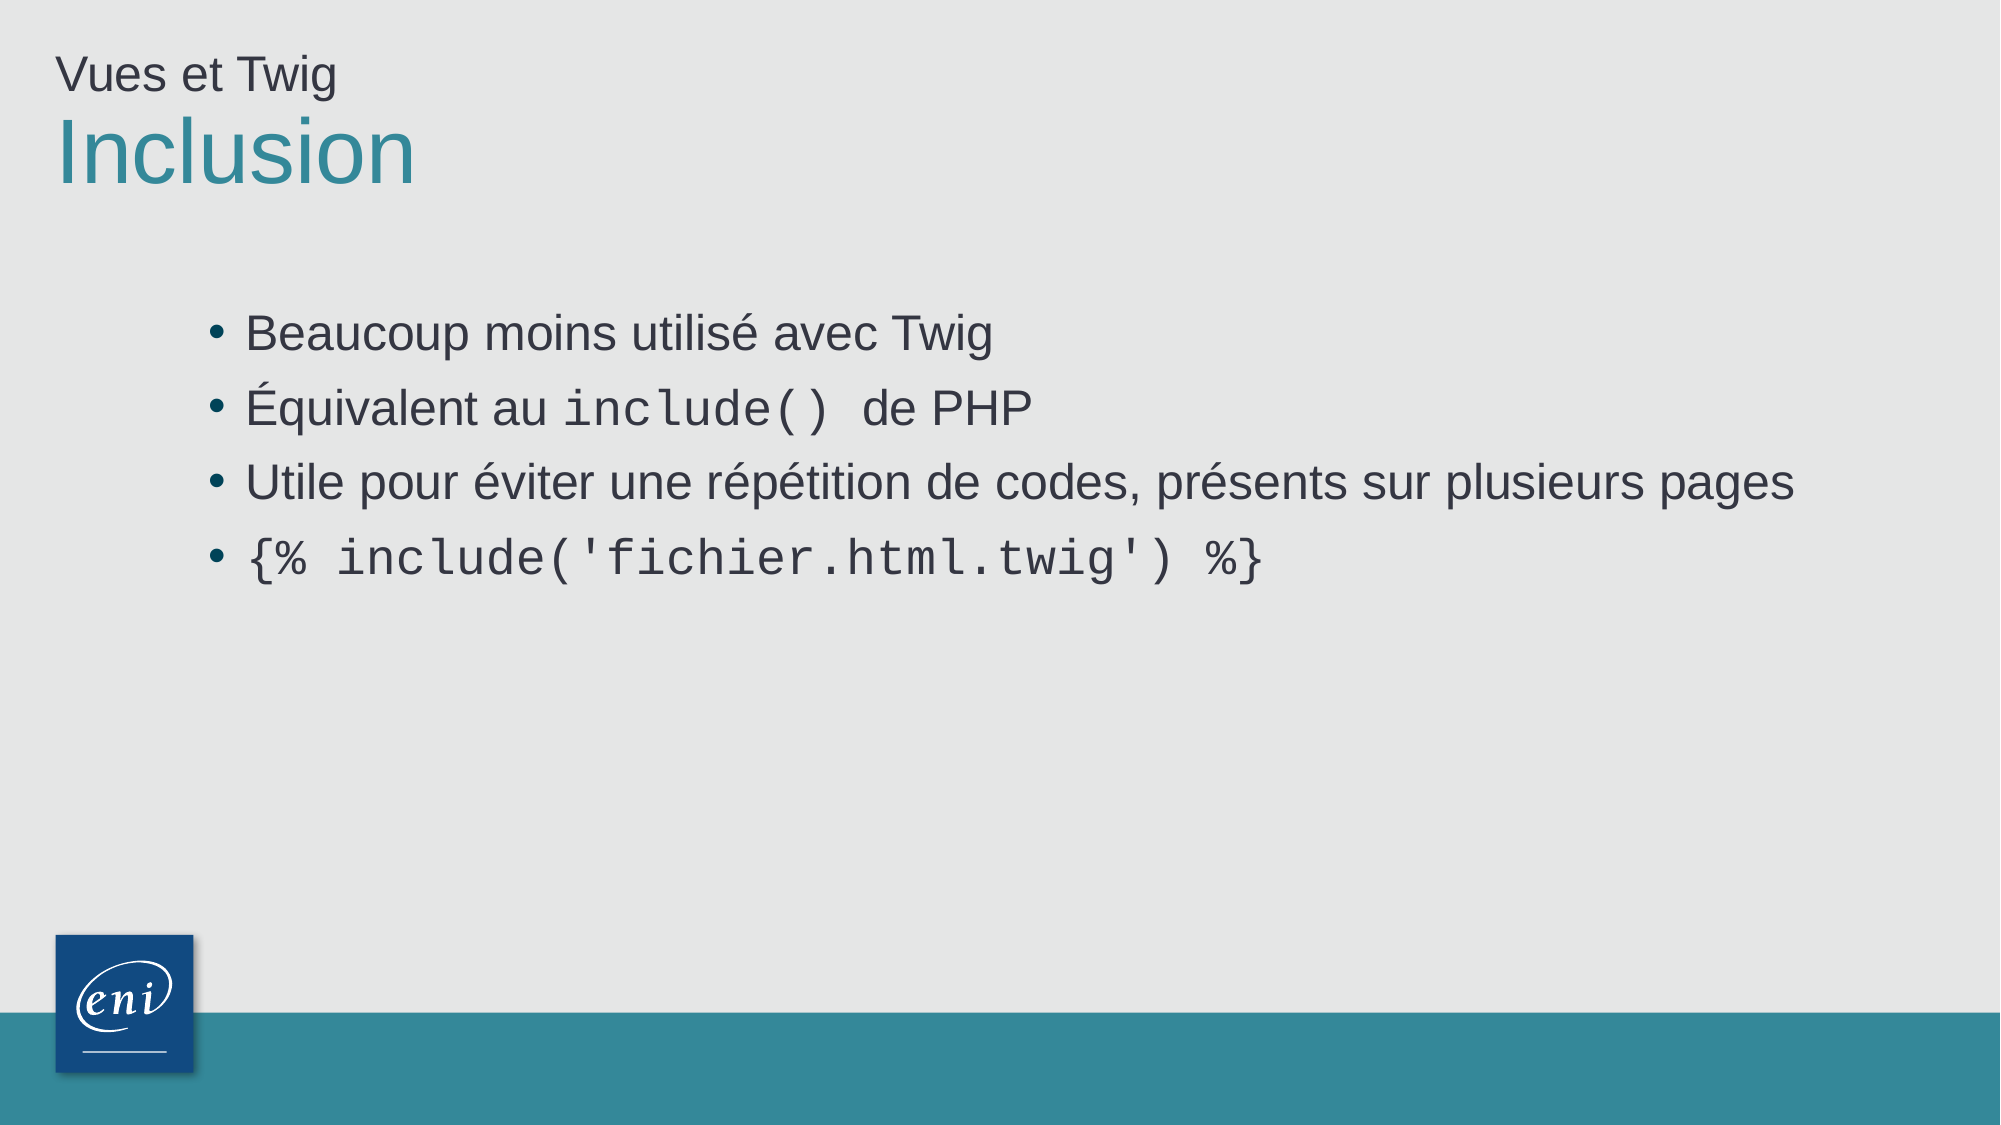

Vues et Twig
# Inclusion
Beaucoup moins utilisé avec Twig
Équivalent au include() de PHP
Utile pour éviter une répétition de codes, présents sur plusieurs pages
{% include('fichier.html.twig') %}